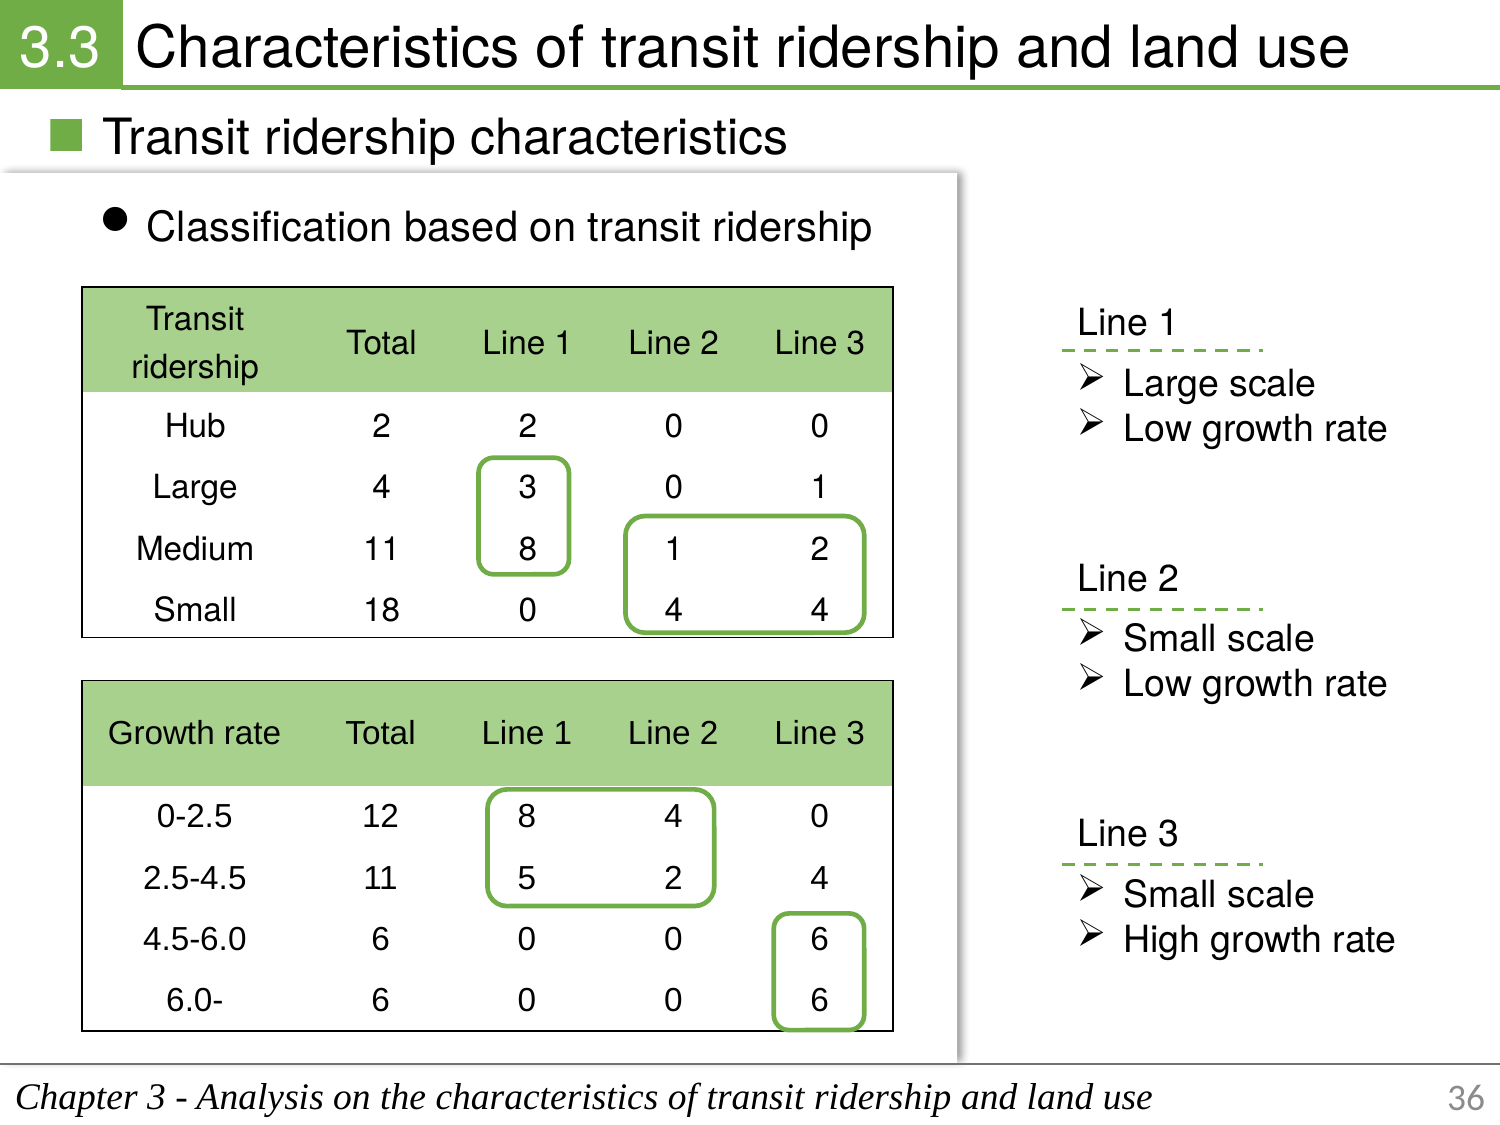

3.3
Characteristics of transit ridership and land use
Transit ridership characteristics

Classification based on transit ridership
| Transit ridership | Total | Line 1 | Line 2 | Line 3 |
| --- | --- | --- | --- | --- |
| Hub | 2 | 2 | 0 | 0 |
| Large | 4 | 3 | 0 | 1 |
| Medium | 11 | 8 | 1 | 2 |
| Small | 18 | 0 | 4 | 4 |
Line 1
Large scale
Low growth rate

Line 2
Small scale
Low growth rate
| Growth rate | Total | Line 1 | Line 2 | Line 3 |
| --- | --- | --- | --- | --- |
| 0-2.5 | 12 | 8 | 4 | 0 |
| 2.5-4.5 | 11 | 5 | 2 | 4 |
| 4.5-6.0 | 6 | 0 | 0 | 6 |
| 6.0- | 6 | 0 | 0 | 6 |

Line 3
Small scale
High growth rate

Chapter 3 - Analysis on the characteristics of transit ridership and land use

36